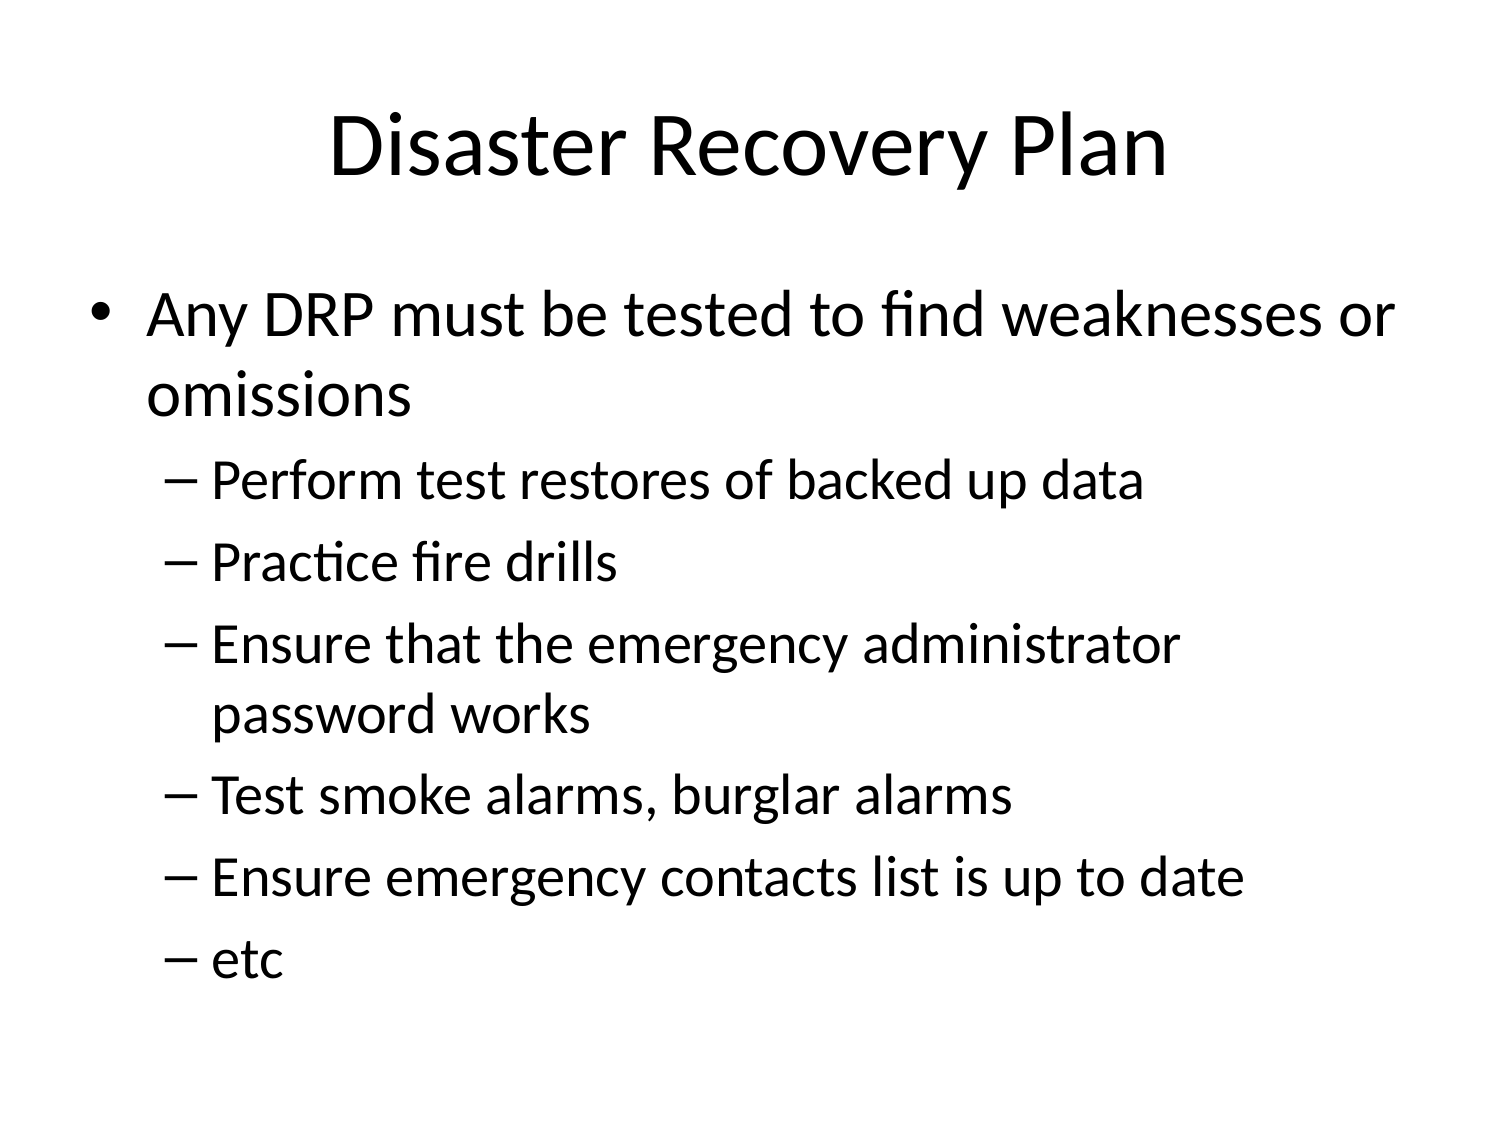

# Disaster Recovery Plan
Any DRP must be tested to find weaknesses or omissions
Perform test restores of backed up data
Practice fire drills
Ensure that the emergency administrator password works
Test smoke alarms, burglar alarms
Ensure emergency contacts list is up to date
etc